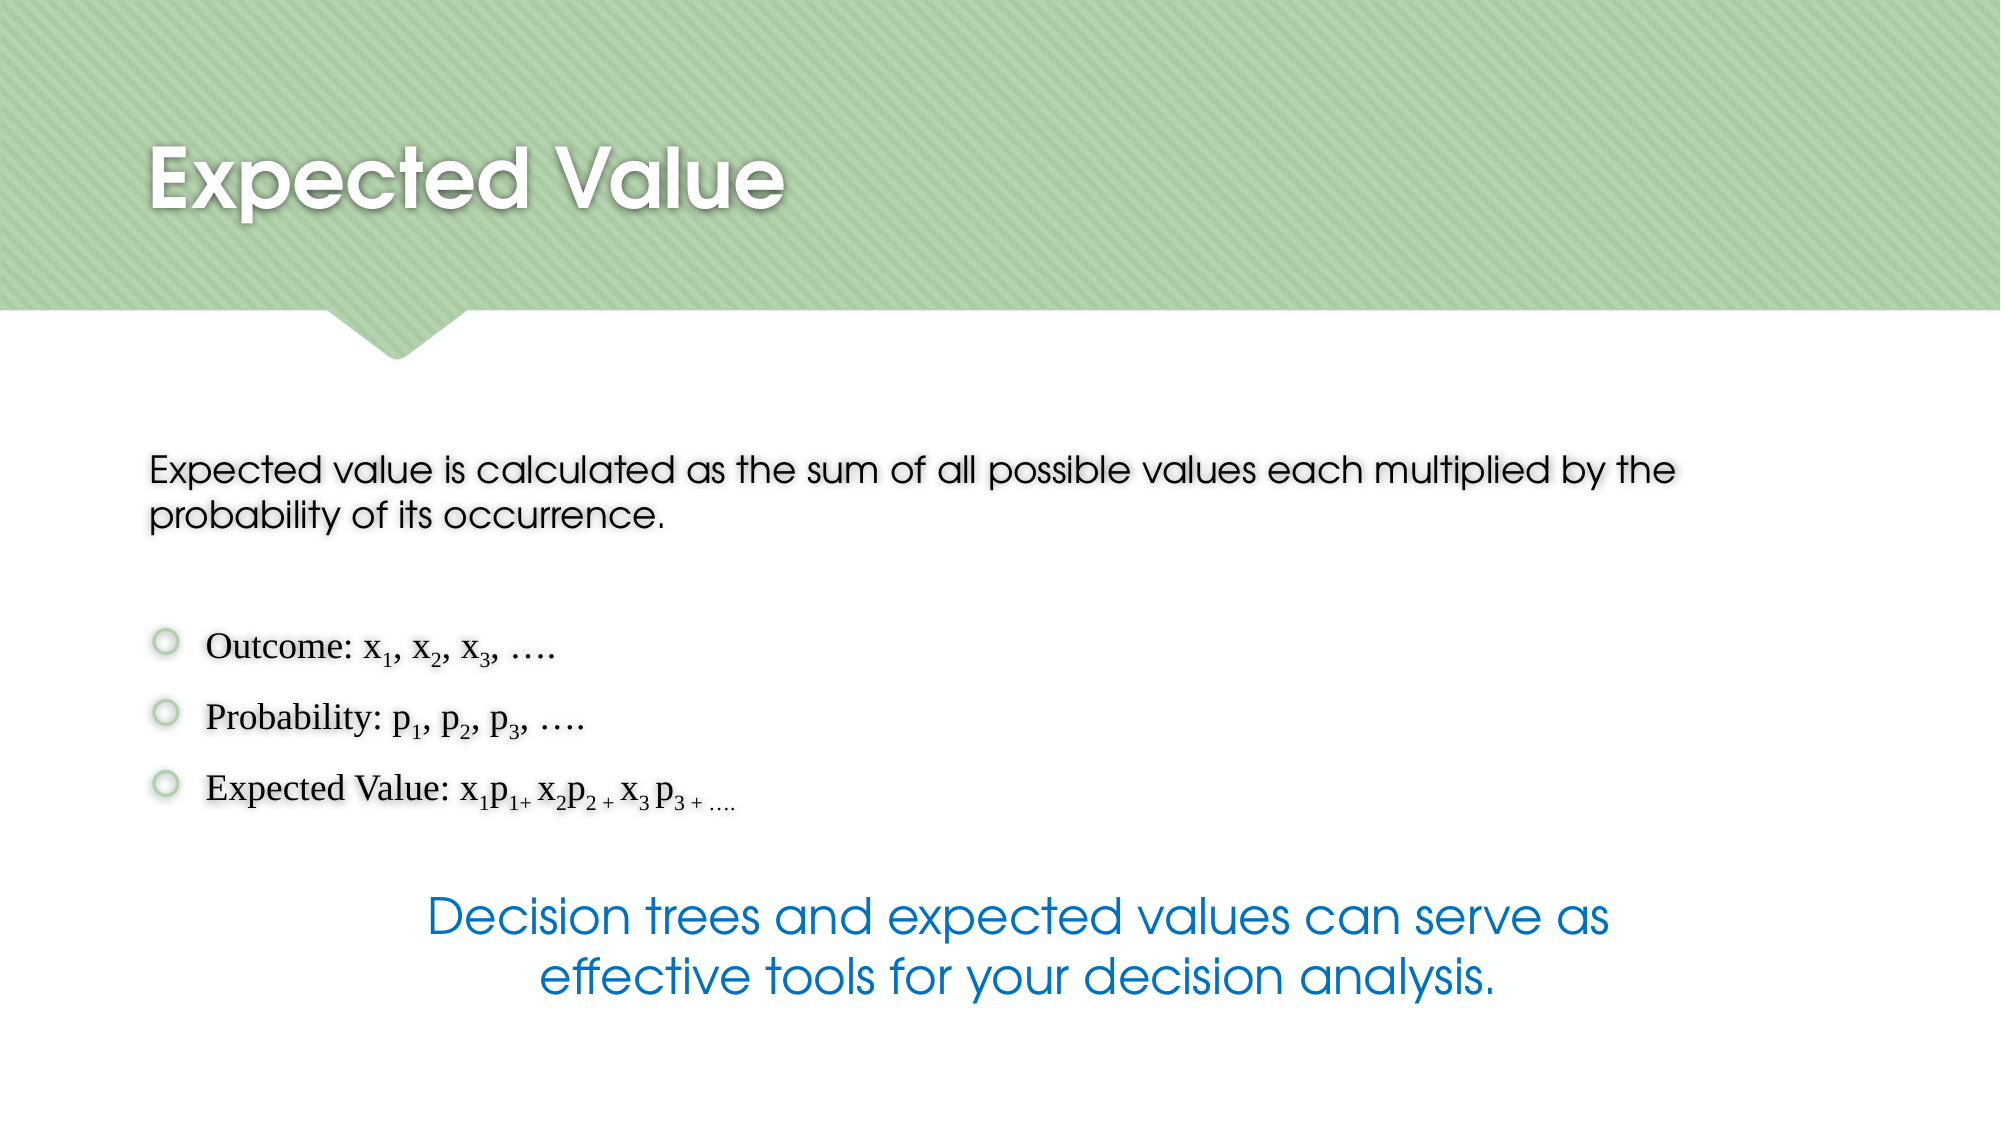

# Expected Value
Expected value is calculated as the sum of all possible values each multiplied by the probability of its occurrence.

Outcome: x1, x2, x3, ….
Probability: p1, p2, p3, ….
Expected Value: x1p1+ x2p2 + x3 p3 + ….

Decision trees and expected values can serve as effective tools for your decision analysis.